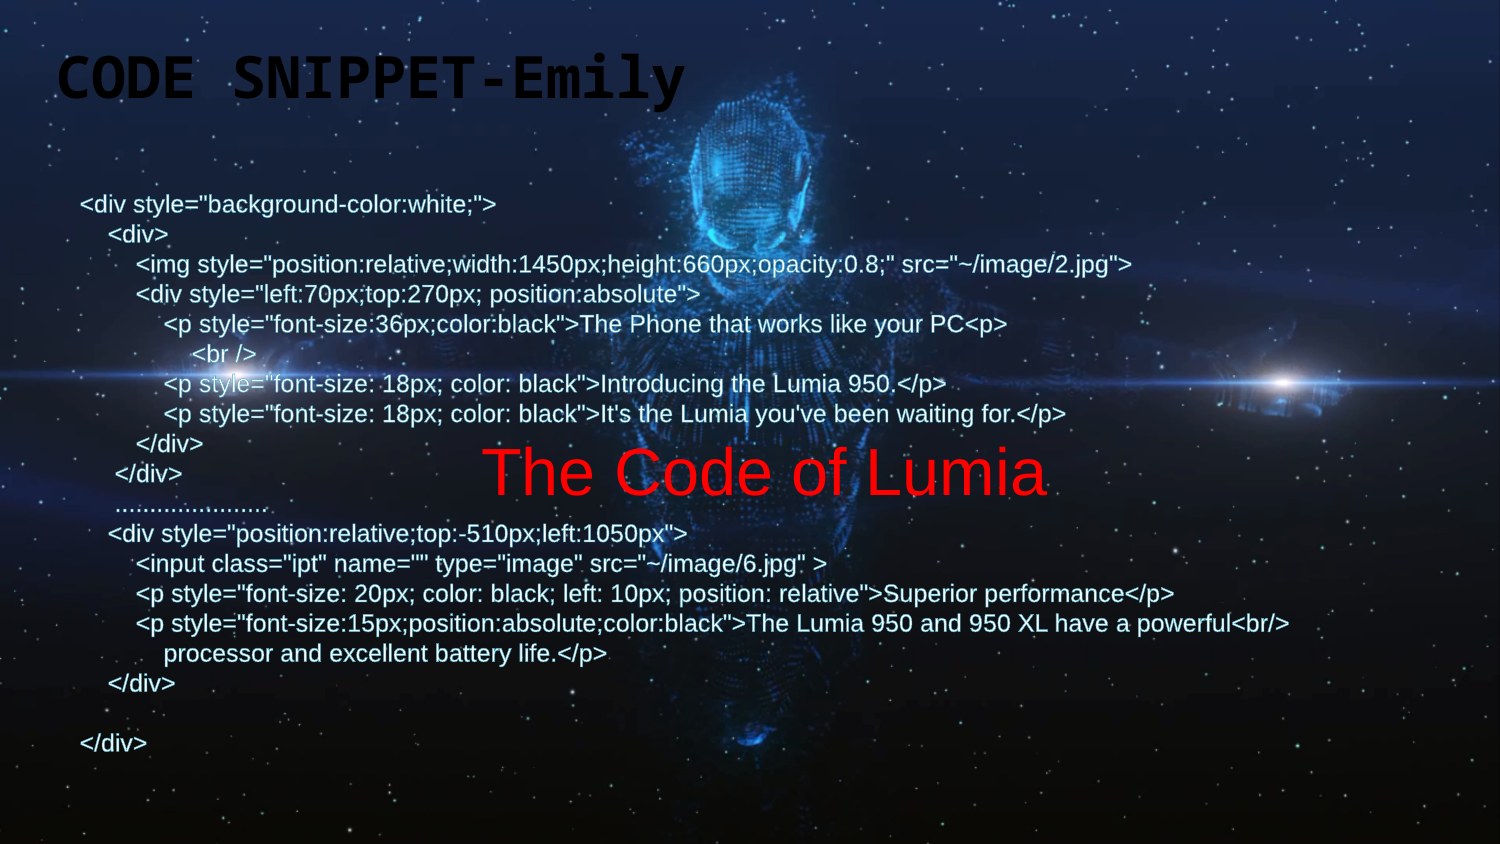

# CODE SNIPPET-Emily

<div style="background-color:white;">
    <div>
        <img style="position:relative;width:1450px;height:660px;opacity:0.8;" src="~/image/2.jpg">
        <div style="left:70px;top:270px; position:absolute">
            <p style="font-size:36px;color:black">The Phone that works like your PC<p>
                <br />
            <p style="font-size: 18px; color: black">Introducing the Lumia 950.</p>
            <p style="font-size: 18px; color: black">It's the Lumia you've been waiting for.</p>
        </div>
     </div>
     ......................
    <div style="position:relative;top:-510px;left:1050px">
        <input class="ipt" name="" type="image" src="~/image/6.jpg" >
        <p style="font-size: 20px; color: black; left: 10px; position: relative">Superior performance</p>
        <p style="font-size:15px;position:absolute;color:black">The Lumia 950 and 950 XL have a powerful<br/>
            processor and excellent battery life.</p>
    </div>

</div>

The Code of Lumia